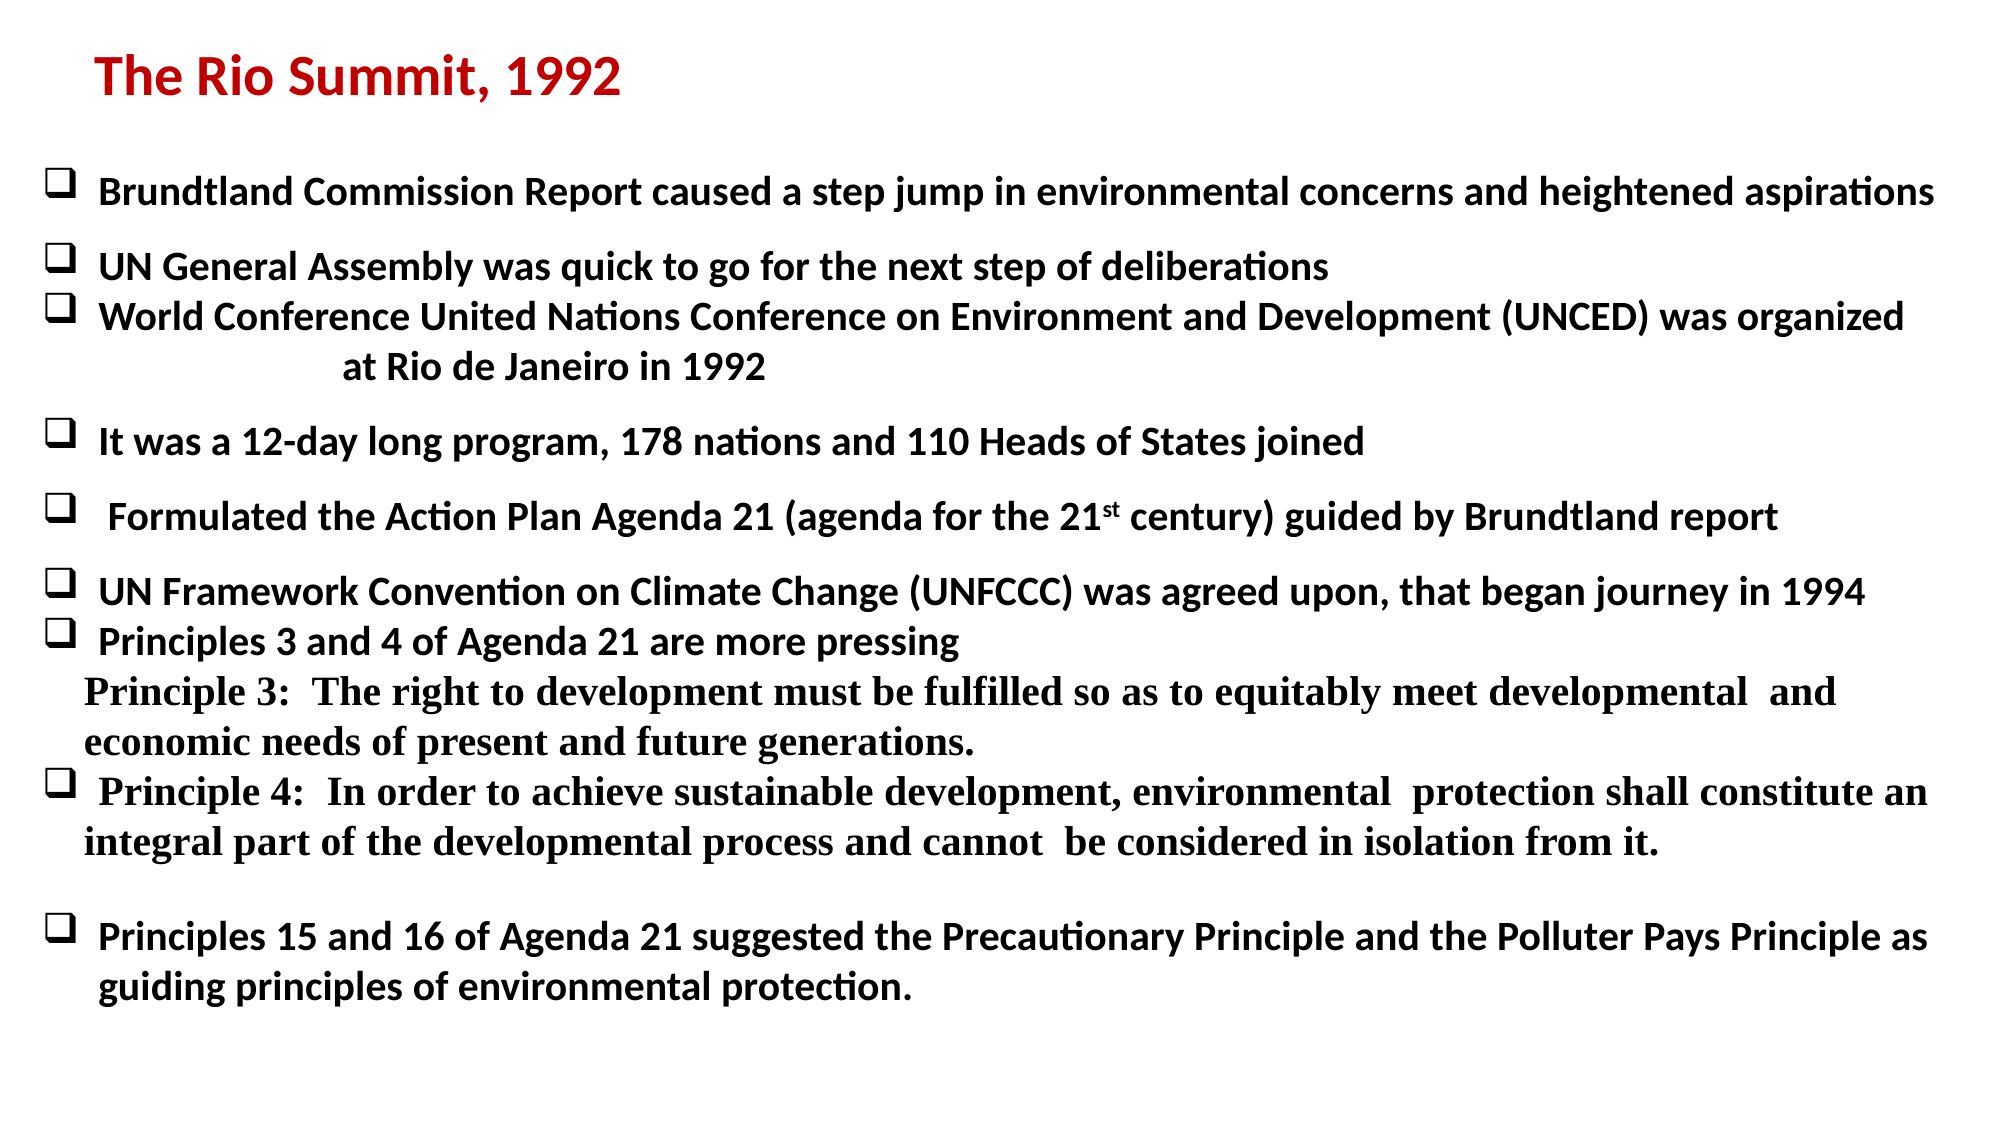

The Rio Summit, 1992
Brundtland Commission Report caused a step jump in environmental concerns and heightened aspirations
UN General Assembly was quick to go for the next step of deliberations
World Conference United Nations Conference on Environment and Development (UNCED) was organized
		at Rio de Janeiro in 1992
It was a 12-day long program, 178 nations and 110 Heads of States joined
 Formulated the Action Plan Agenda 21 (agenda for the 21st century) guided by Brundtland report
UN Framework Convention on Climate Change (UNFCCC) was agreed upon, that began journey in 1994
Principles 3 and 4 of Agenda 21 are more pressing
    Principle 3:  The right to development must be fulfilled so as to equitably meet developmental  and
    economic needs of present and future generations.
Principle 4:  In order to achieve sustainable development, environmental  protection shall constitute an
    integral part of the developmental process and cannot  be considered in isolation from it.

Principles 15 and 16 of Agenda 21 suggested the Precautionary Principle and the Polluter Pays Principle as guiding principles of environmental protection.